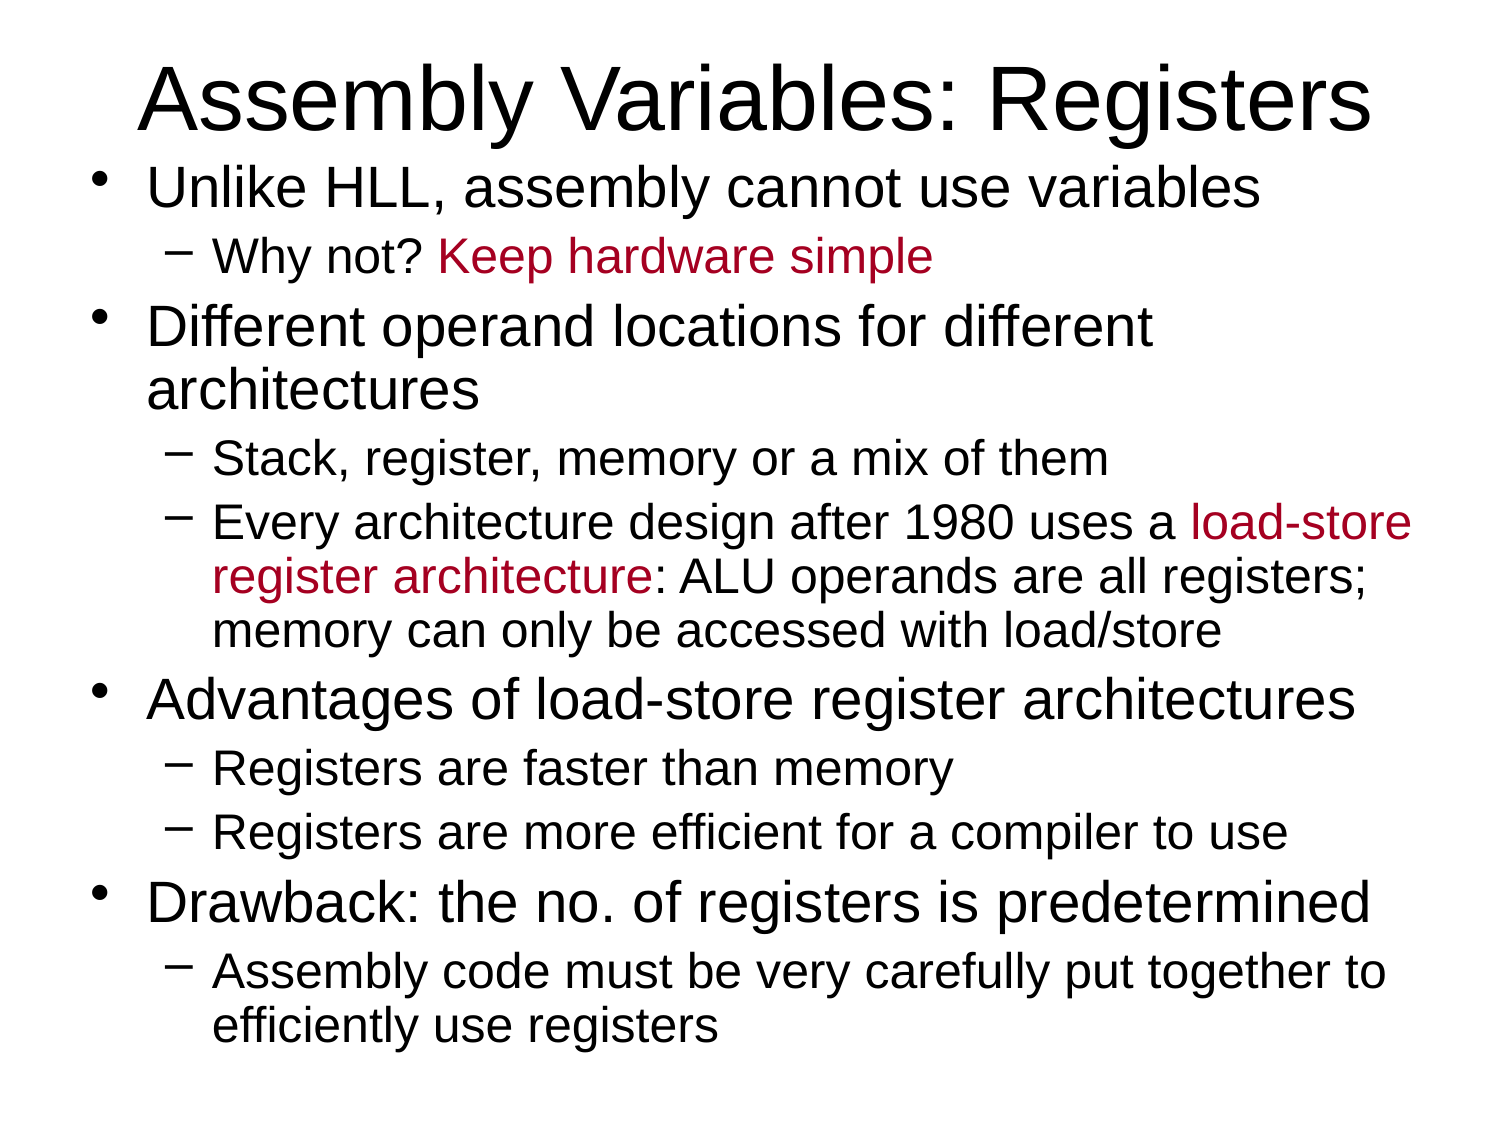

# Assembly Variables: Registers
Unlike HLL, assembly cannot use variables
Why not? Keep hardware simple
Different operand locations for different architectures
Stack, register, memory or a mix of them
Every architecture design after 1980 uses a load-store register architecture: ALU operands are all registers; memory can only be accessed with load/store
Advantages of load-store register architectures
Registers are faster than memory
Registers are more efficient for a compiler to use
Drawback: the no. of registers is predetermined
Assembly code must be very carefully put together to efficiently use registers